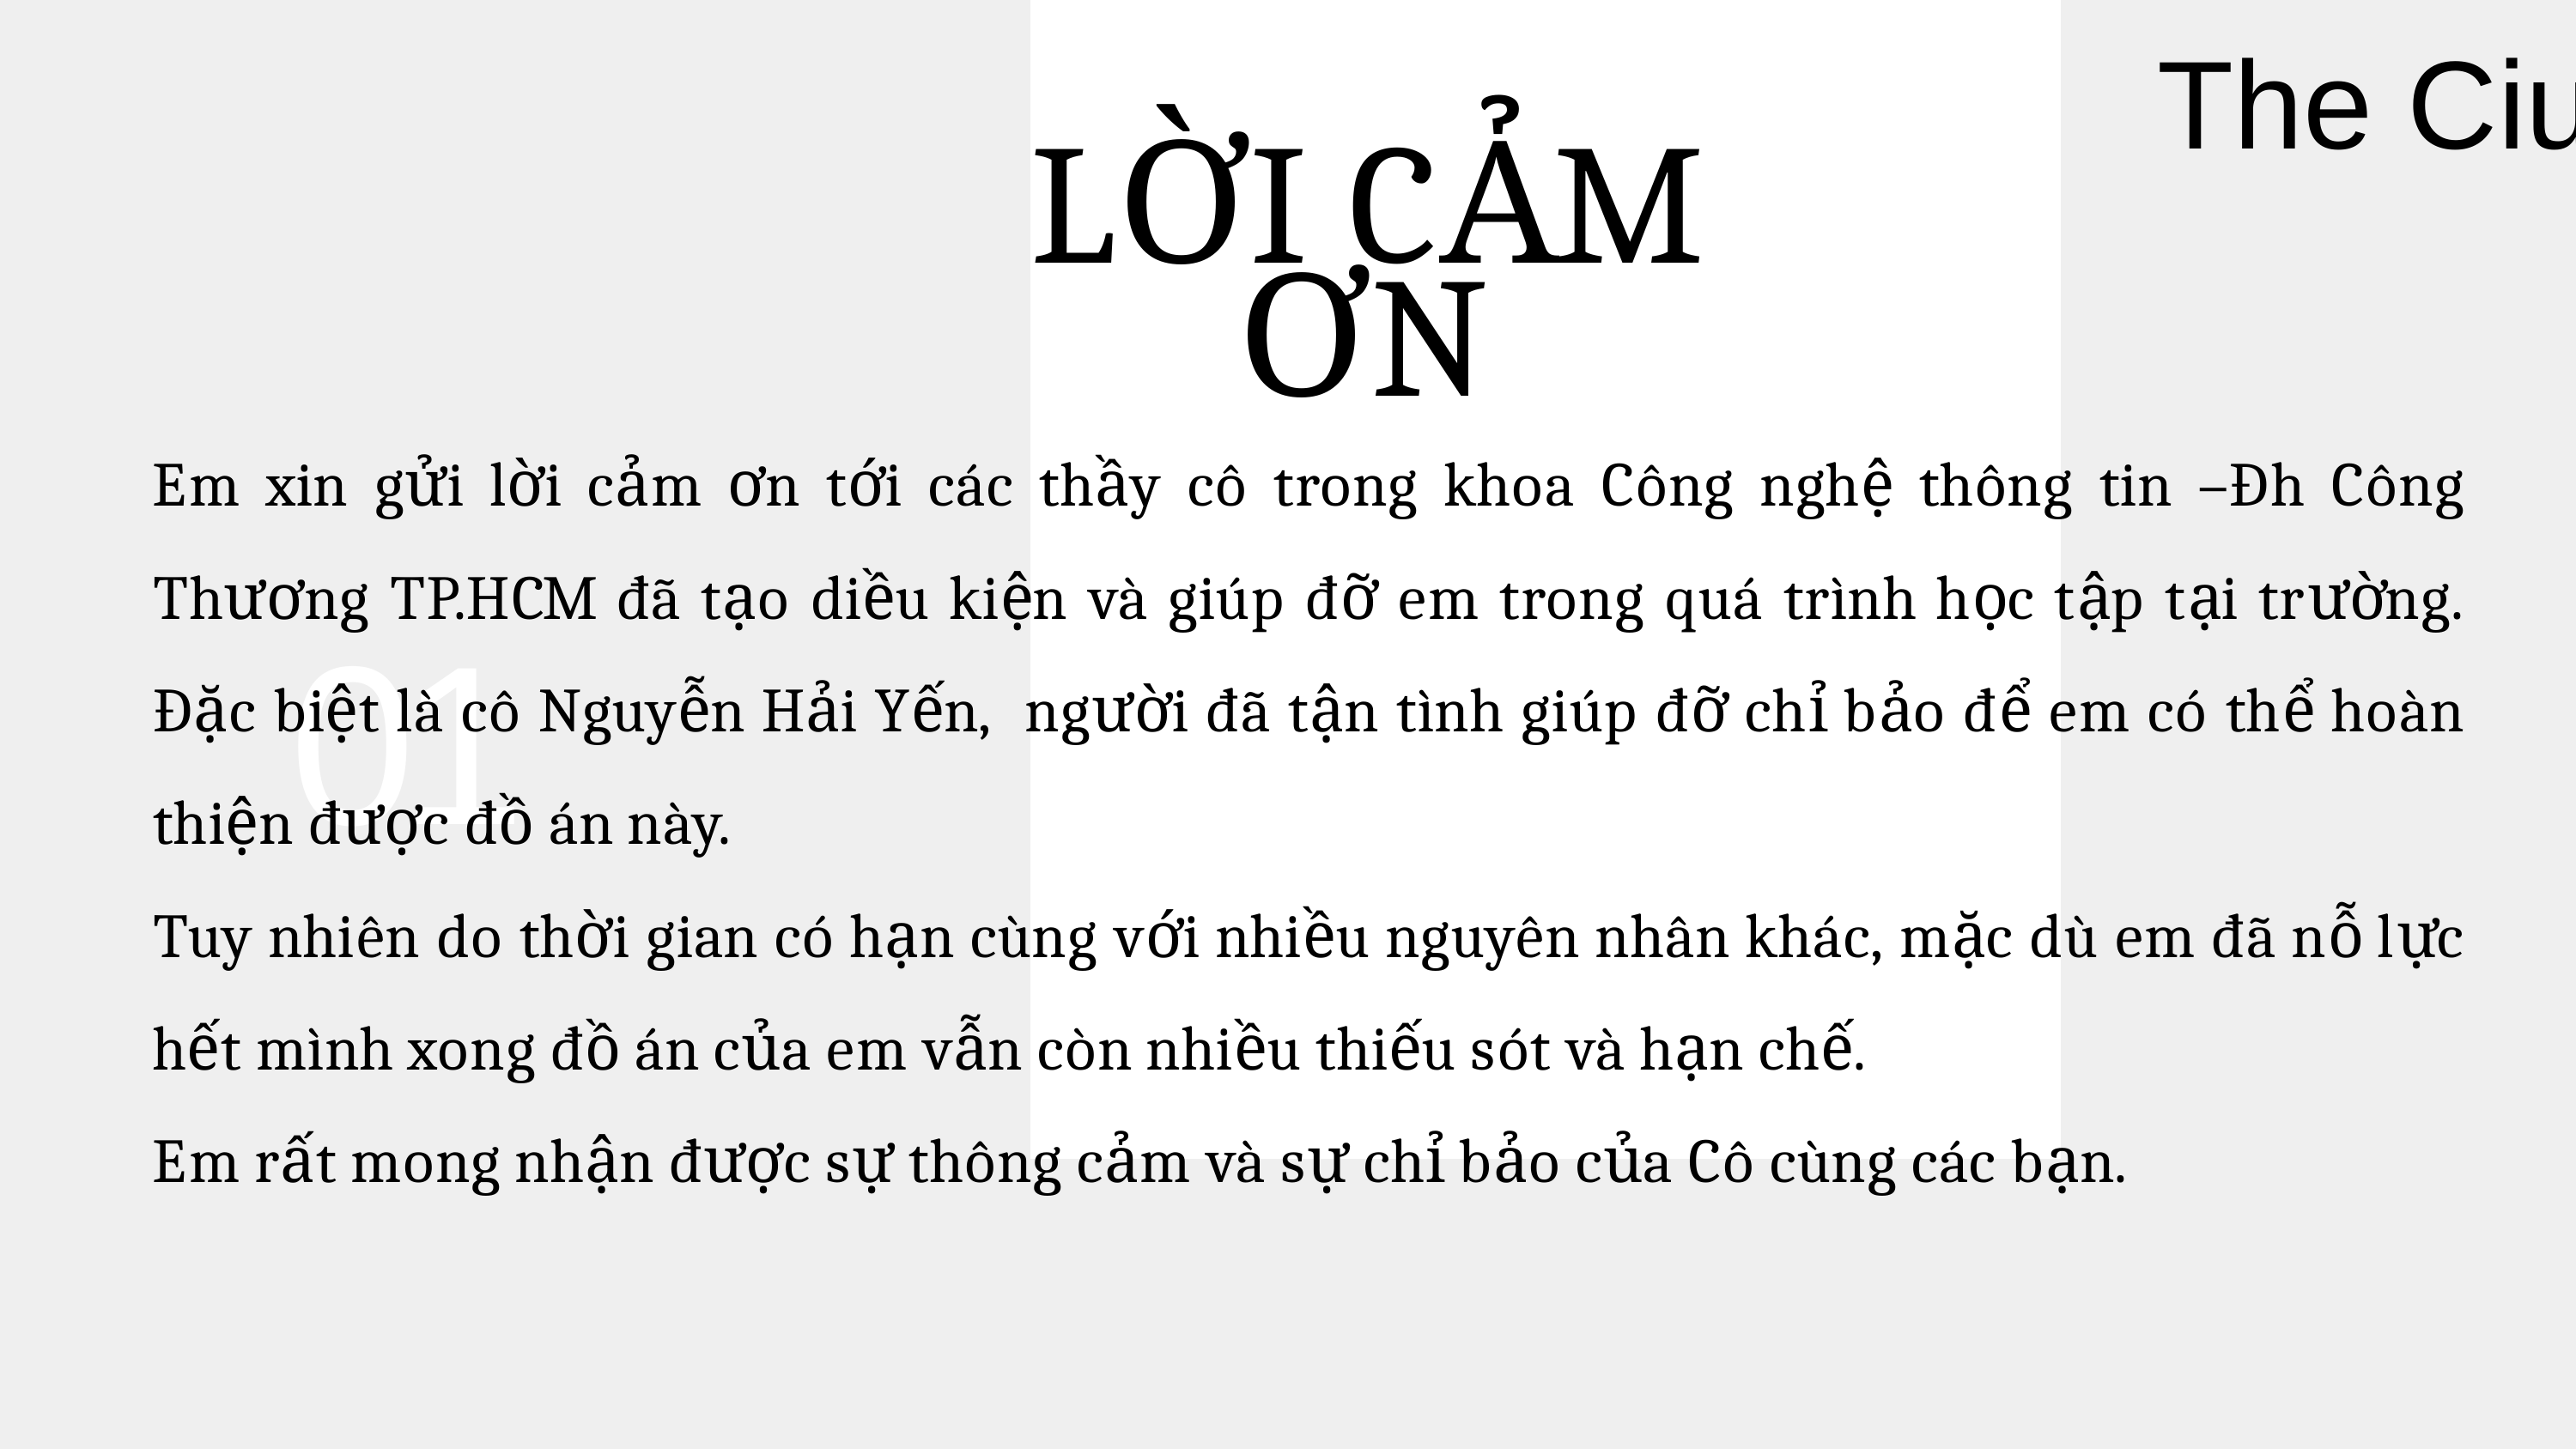

The Ciu
LỜI CẢM ƠN
Em xin gửi lời cảm ơn tới các thầy cô trong khoa Công nghệ thông tin –Đh Công Thương TP.HCM đã tạo diều kiện và giúp đỡ em trong quá trình học tập tại trường. Đặc biệt là cô Nguyễn Hải Yến,  người đã tận tình giúp đỡ chỉ bảo để em có thể hoàn thiện được đồ án này.
Tuy nhiên do thời gian có hạn cùng với nhiều nguyên nhân khác, mặc dù em đã nỗ lực hết mình xong đồ án của em vẫn còn nhiều thiếu sót và hạn chế.
Em rất mong nhận được sự thông cảm và sự chỉ bảo của Cô cùng các bạn.
01